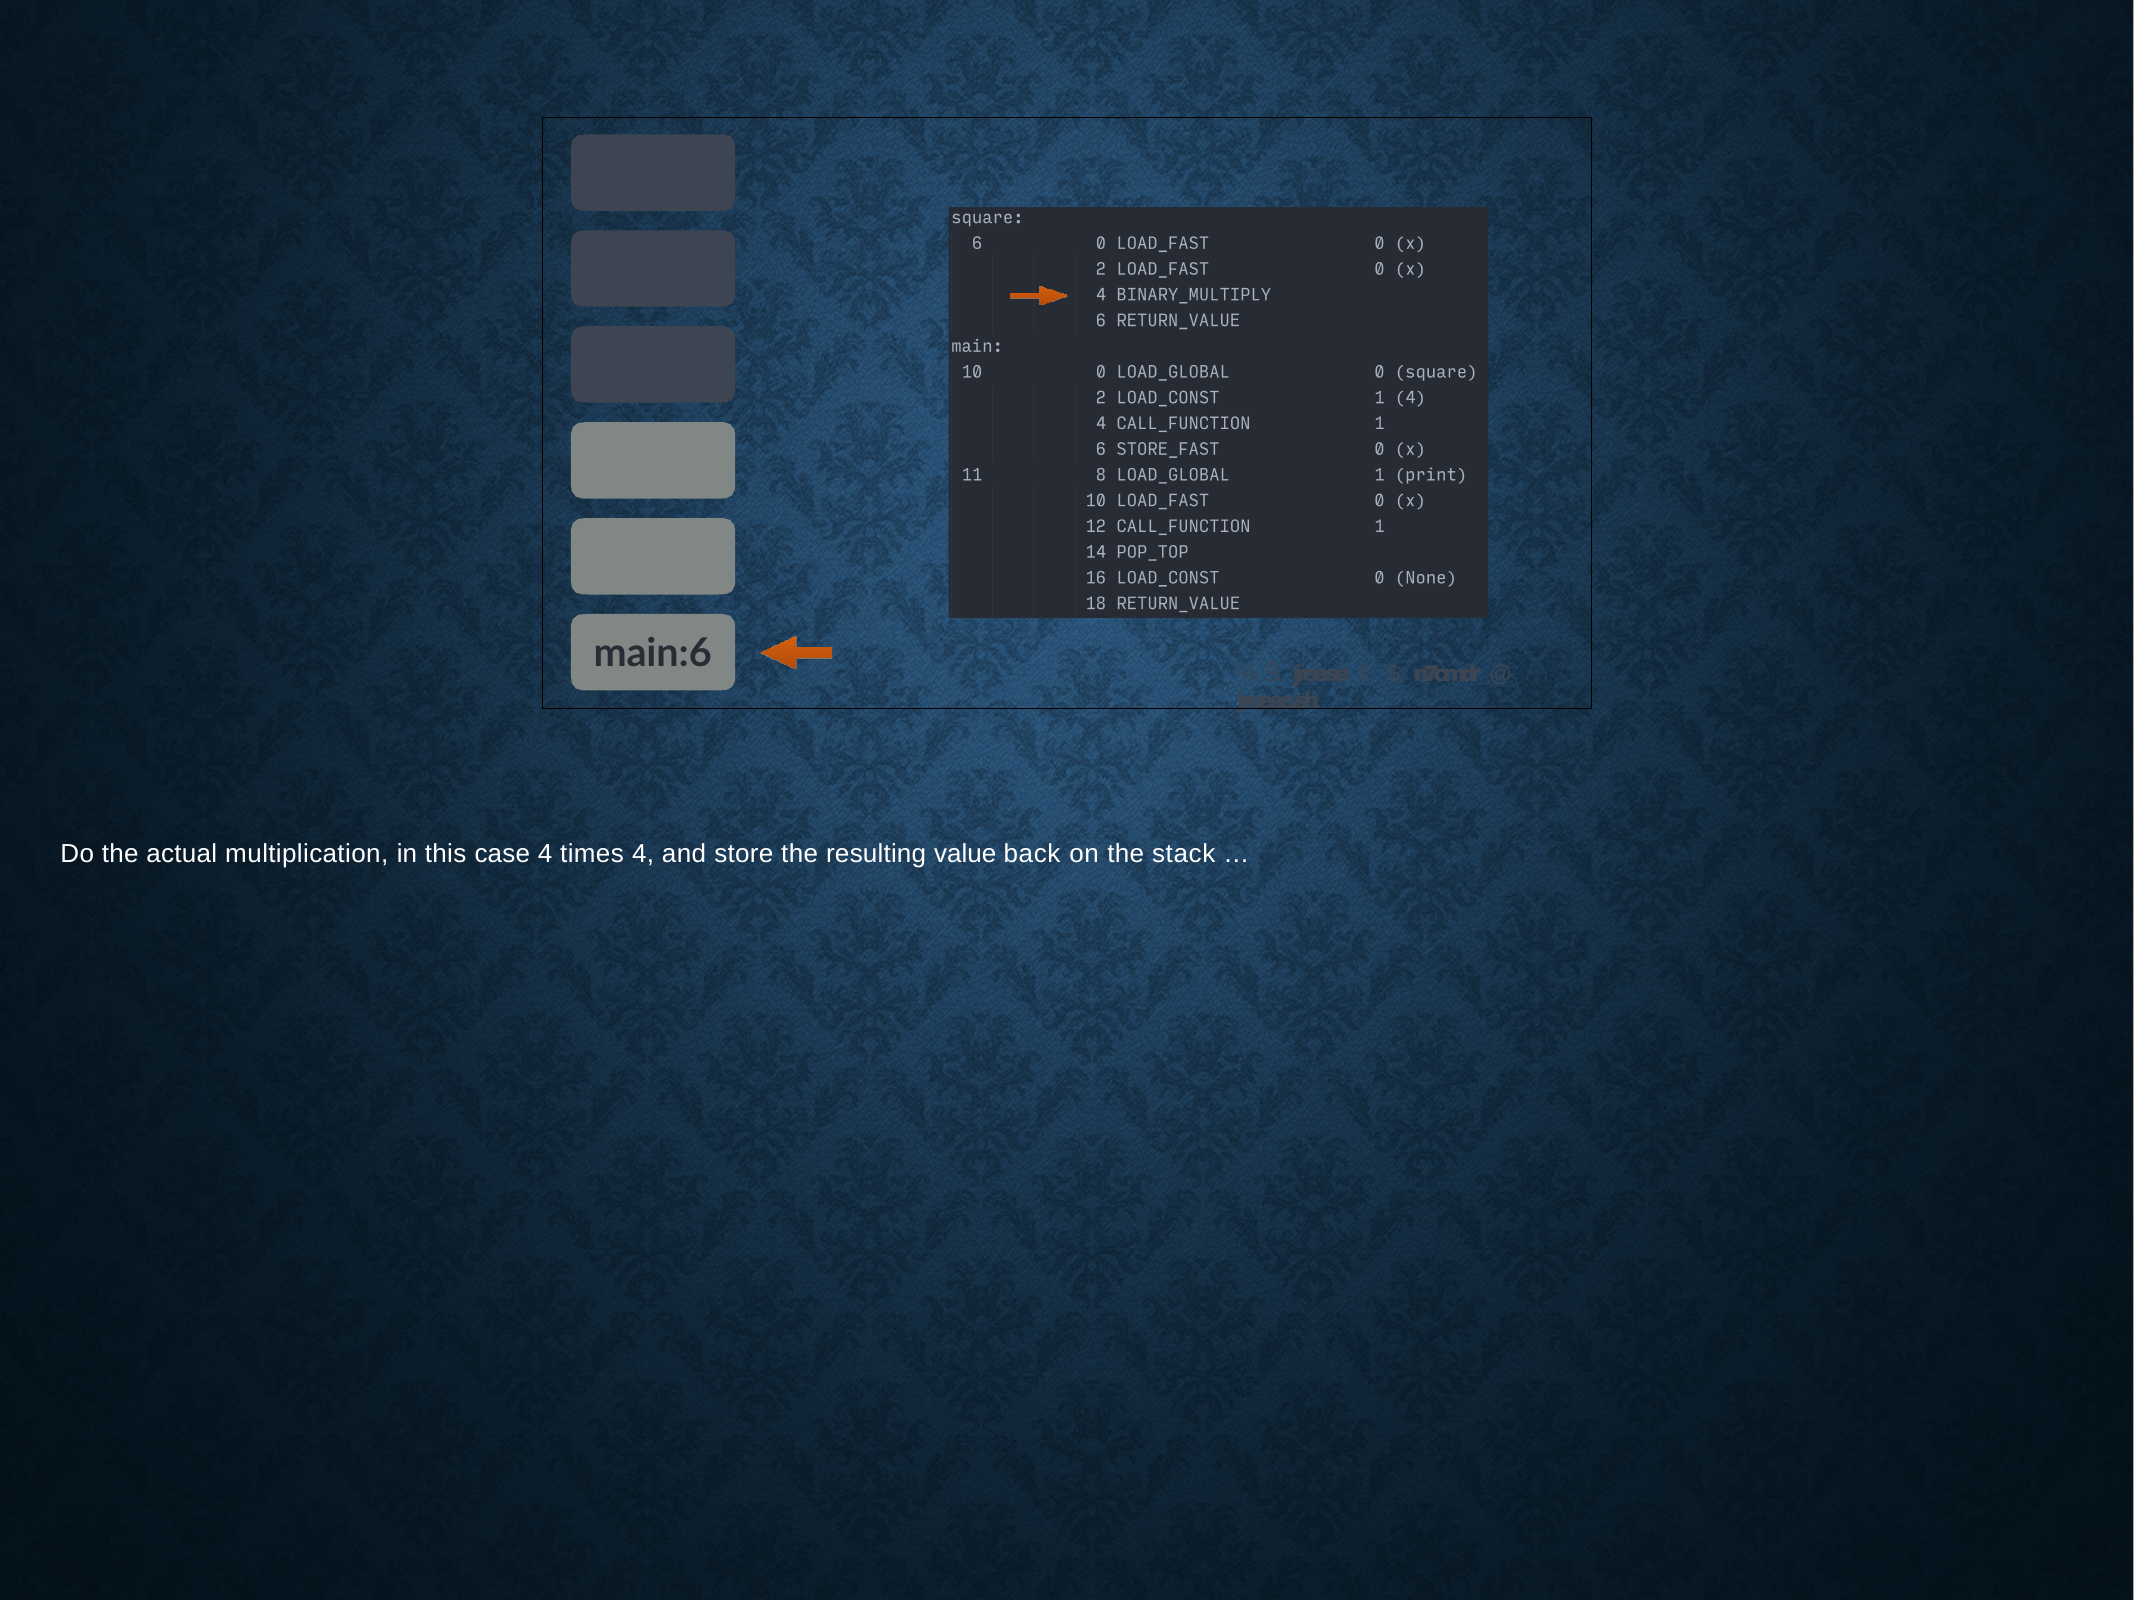

main:6

% Š jreese € $ n7cmdr @ jreese.sh
Do the actual multiplication, in this case 4 times 4, and store the resulting value back on the stack …